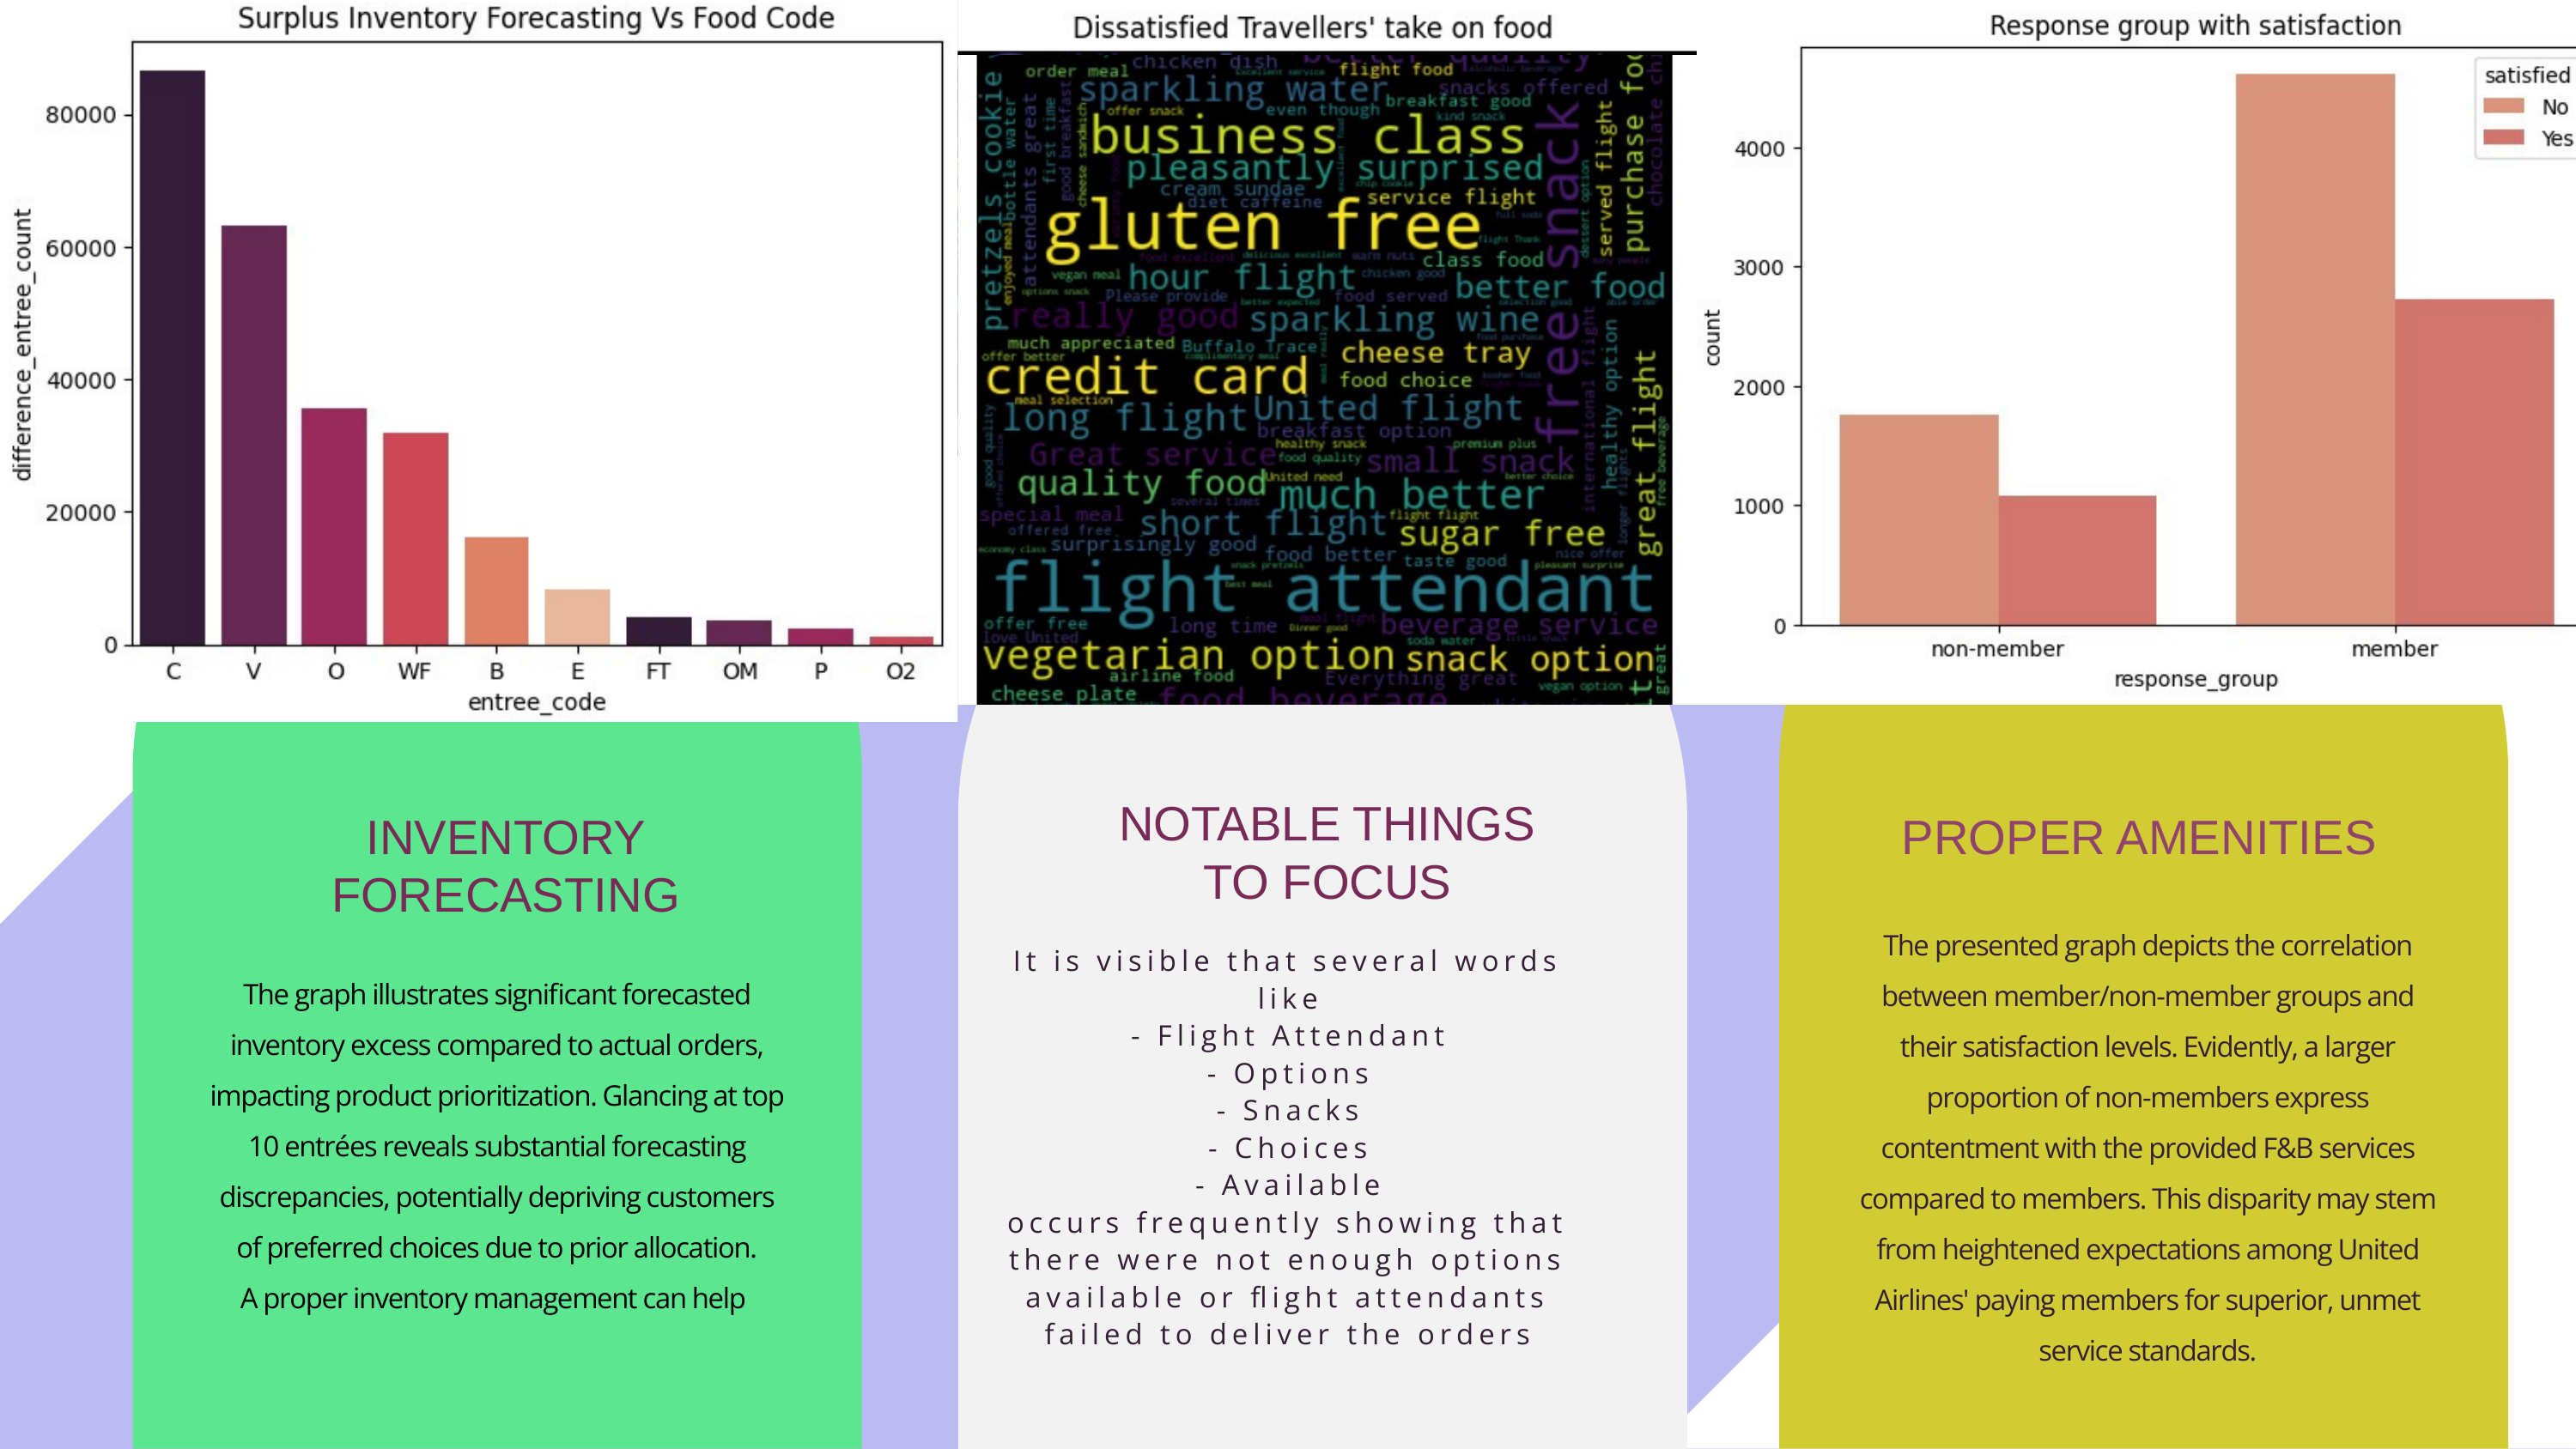

NOTABLE THINGS TO FOCUS
INVENTORY FORECASTING
PROPER AMENITIES
The presented graph depicts the correlation between member/non-member groups and their satisfaction levels. Evidently, a larger proportion of non-members express contentment with the provided F&B services compared to members. This disparity may stem from heightened expectations among United Airlines' paying members for superior, unmet service standards.

It is visible that several words like
- Flight Attendant
- Options
- Snacks
- Choices
- Available
occurs frequently showing that there were not enough options available or flight attendants failed to deliver the orders
The graph illustrates significant forecasted inventory excess compared to actual orders, impacting product prioritization. Glancing at top 10 entrées reveals substantial forecasting discrepancies, potentially depriving customers of preferred choices due to prior allocation.
A proper inventory management can help